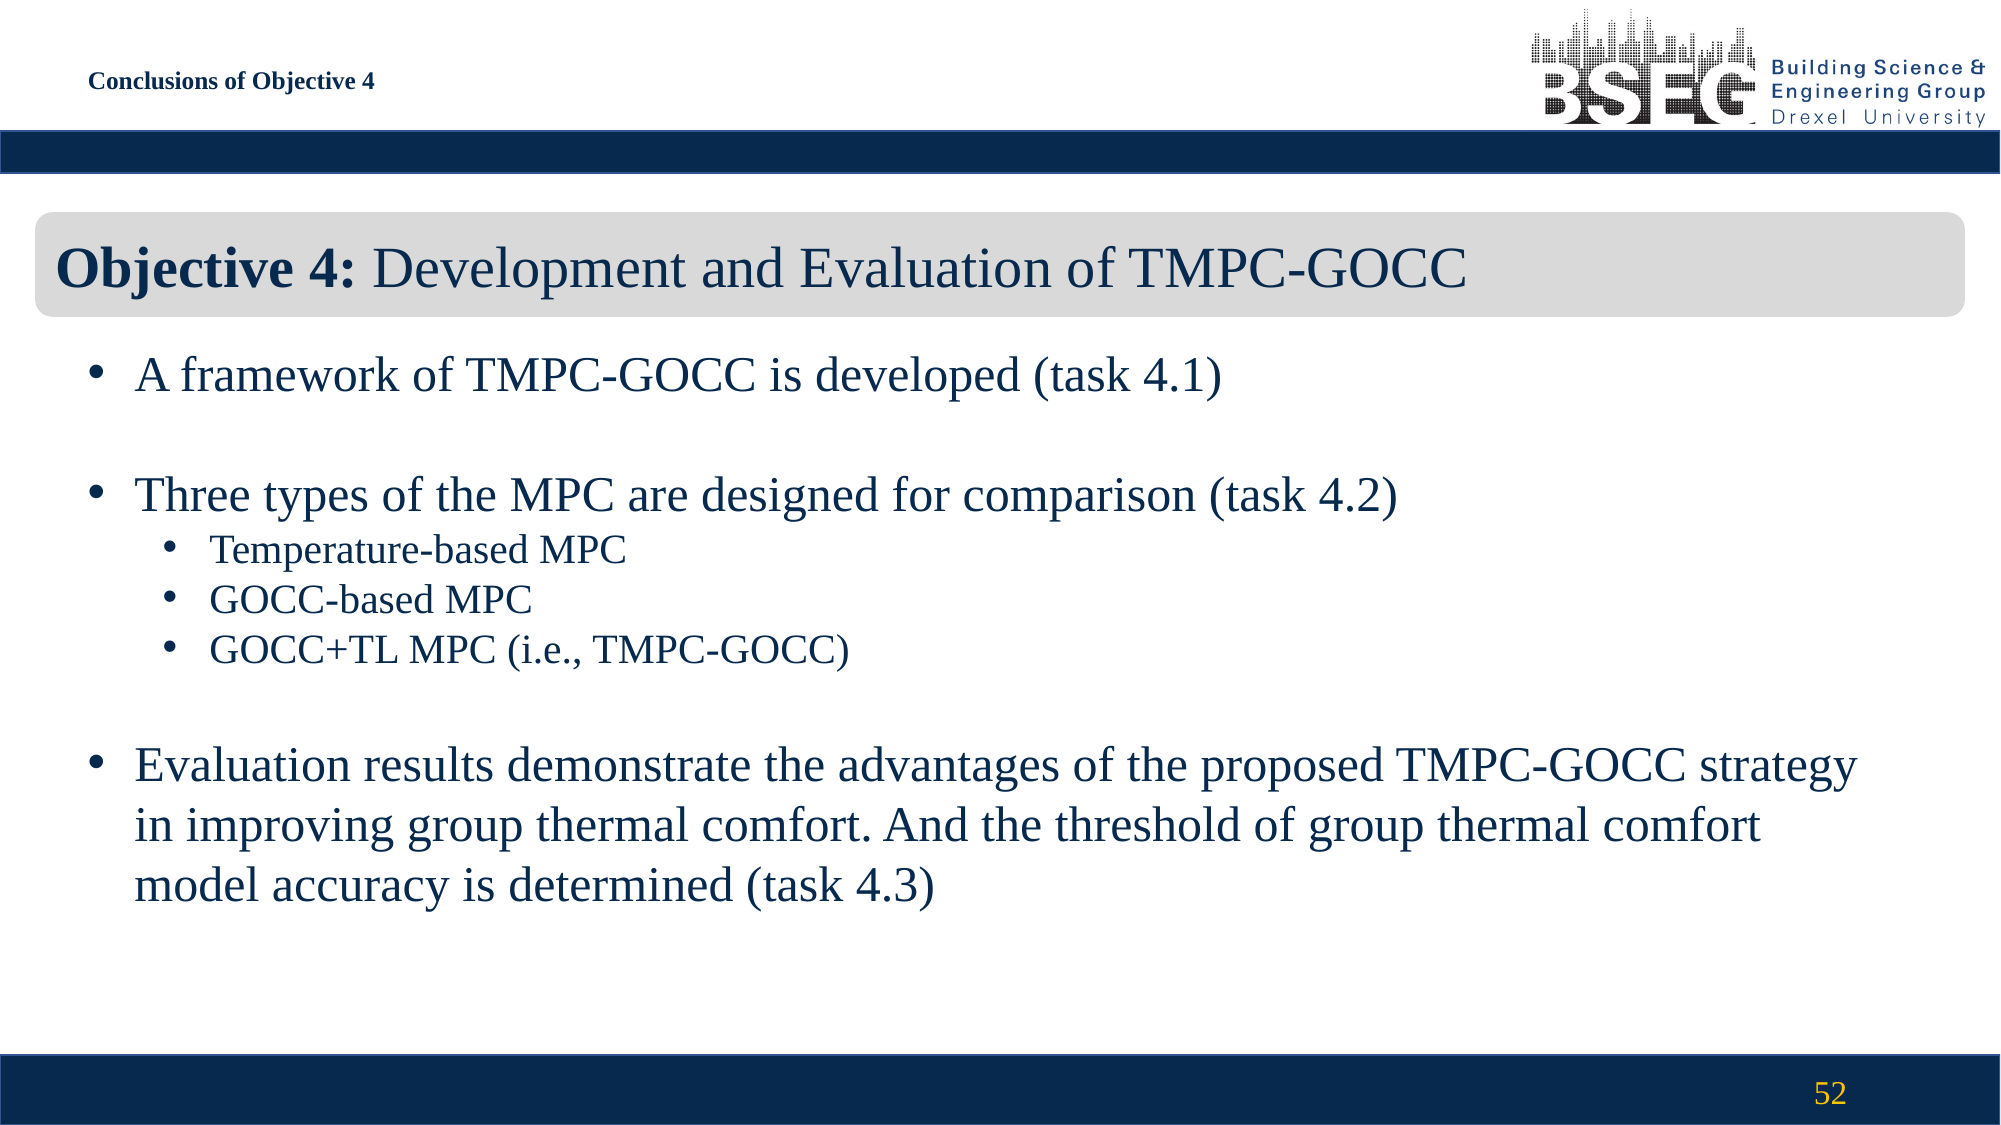

# Conclusions of Objective 4
Objective 4: Development and Evaluation of TMPC-GOCC
A framework of TMPC-GOCC is developed (task 4.1)

Three types of the MPC are designed for comparison (task 4.2)
Temperature-based MPC
GOCC-based MPC
GOCC+TL MPC (i.e., TMPC-GOCC)

Evaluation results demonstrate the advantages of the proposed TMPC-GOCC strategy in improving group thermal comfort. And the threshold of group thermal comfort model accuracy is determined (task 4.3)
52